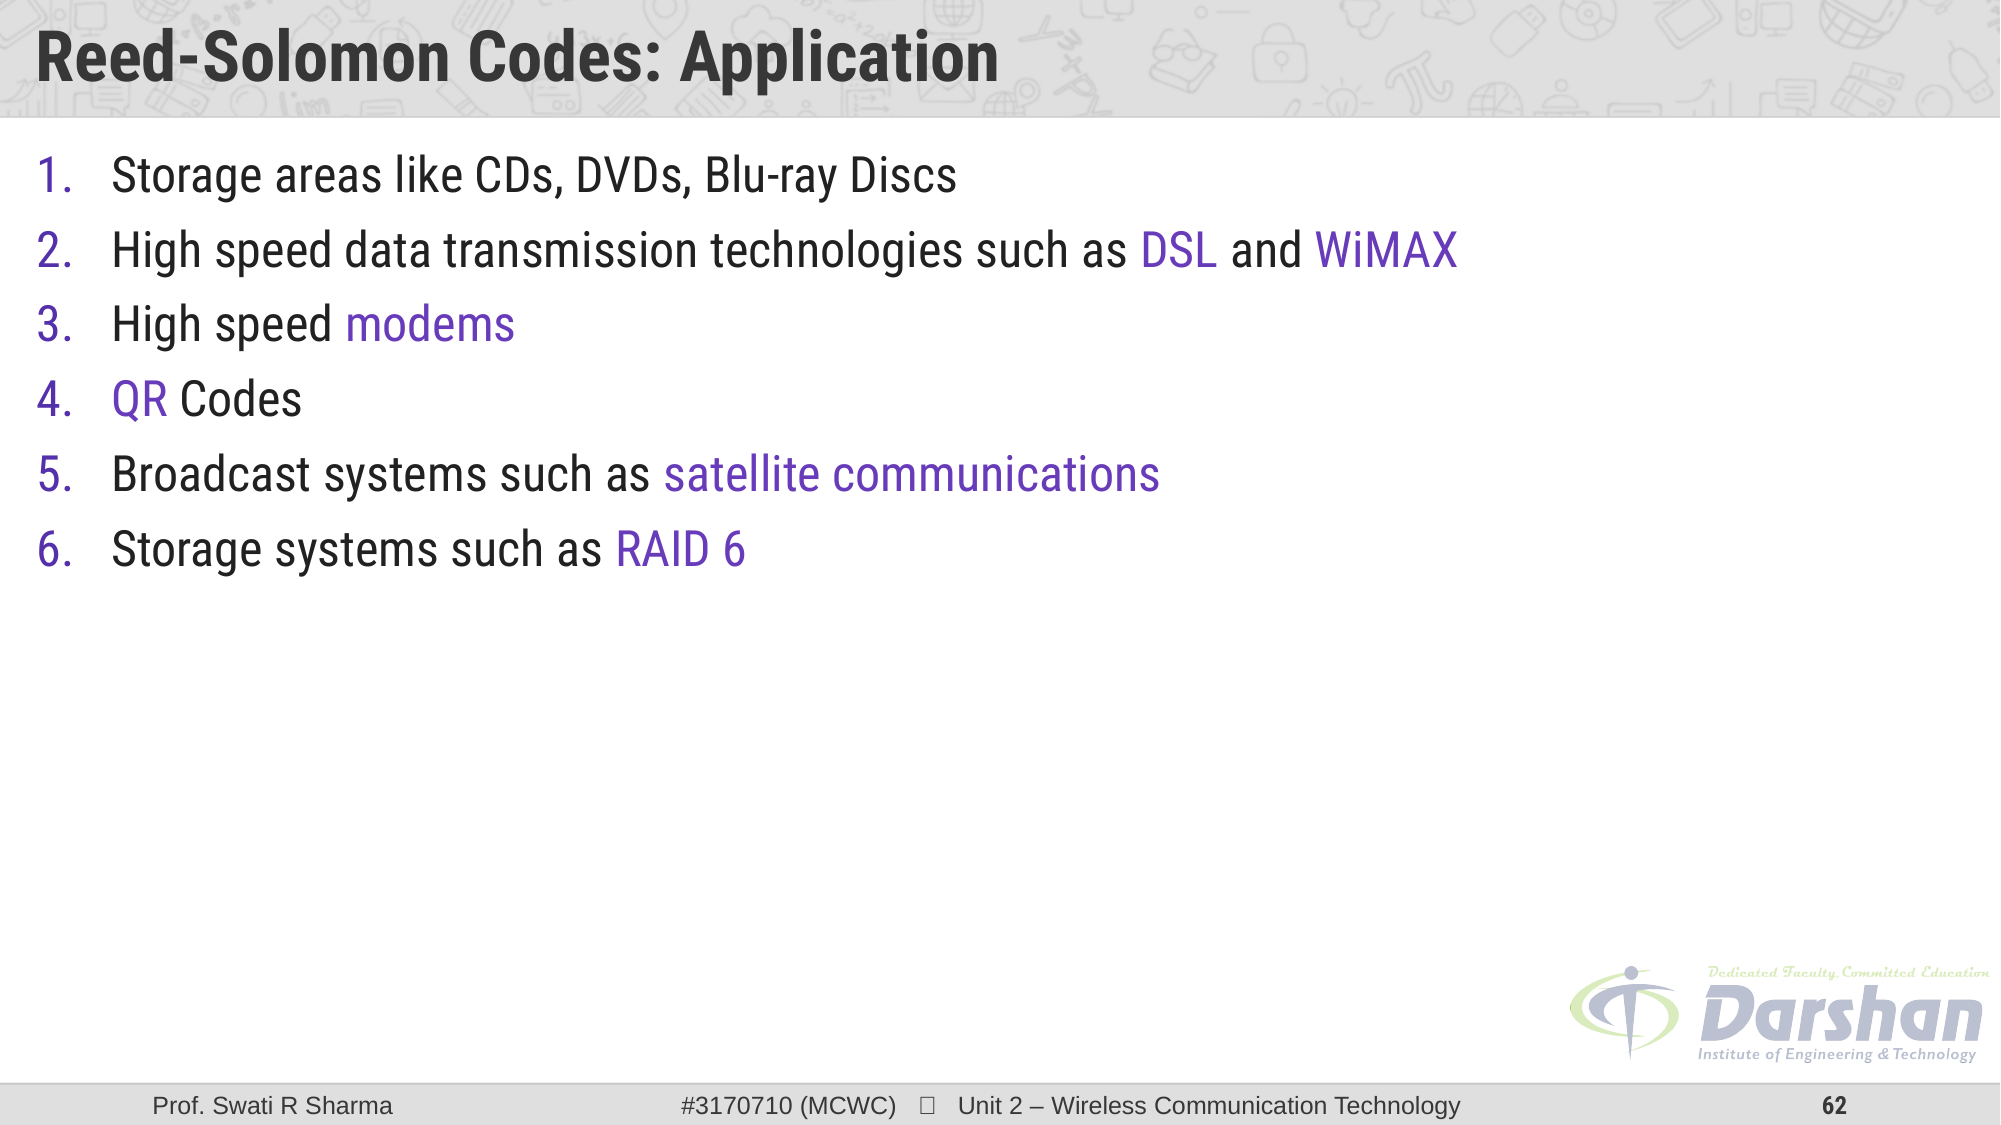

# Reed-Solomon Codes: Application
Storage areas like CDs, DVDs, Blu-ray Discs
High speed data transmission technologies such as DSL and WiMAX
High speed modems
QR Codes
Broadcast systems such as satellite communications
Storage systems such as RAID 6